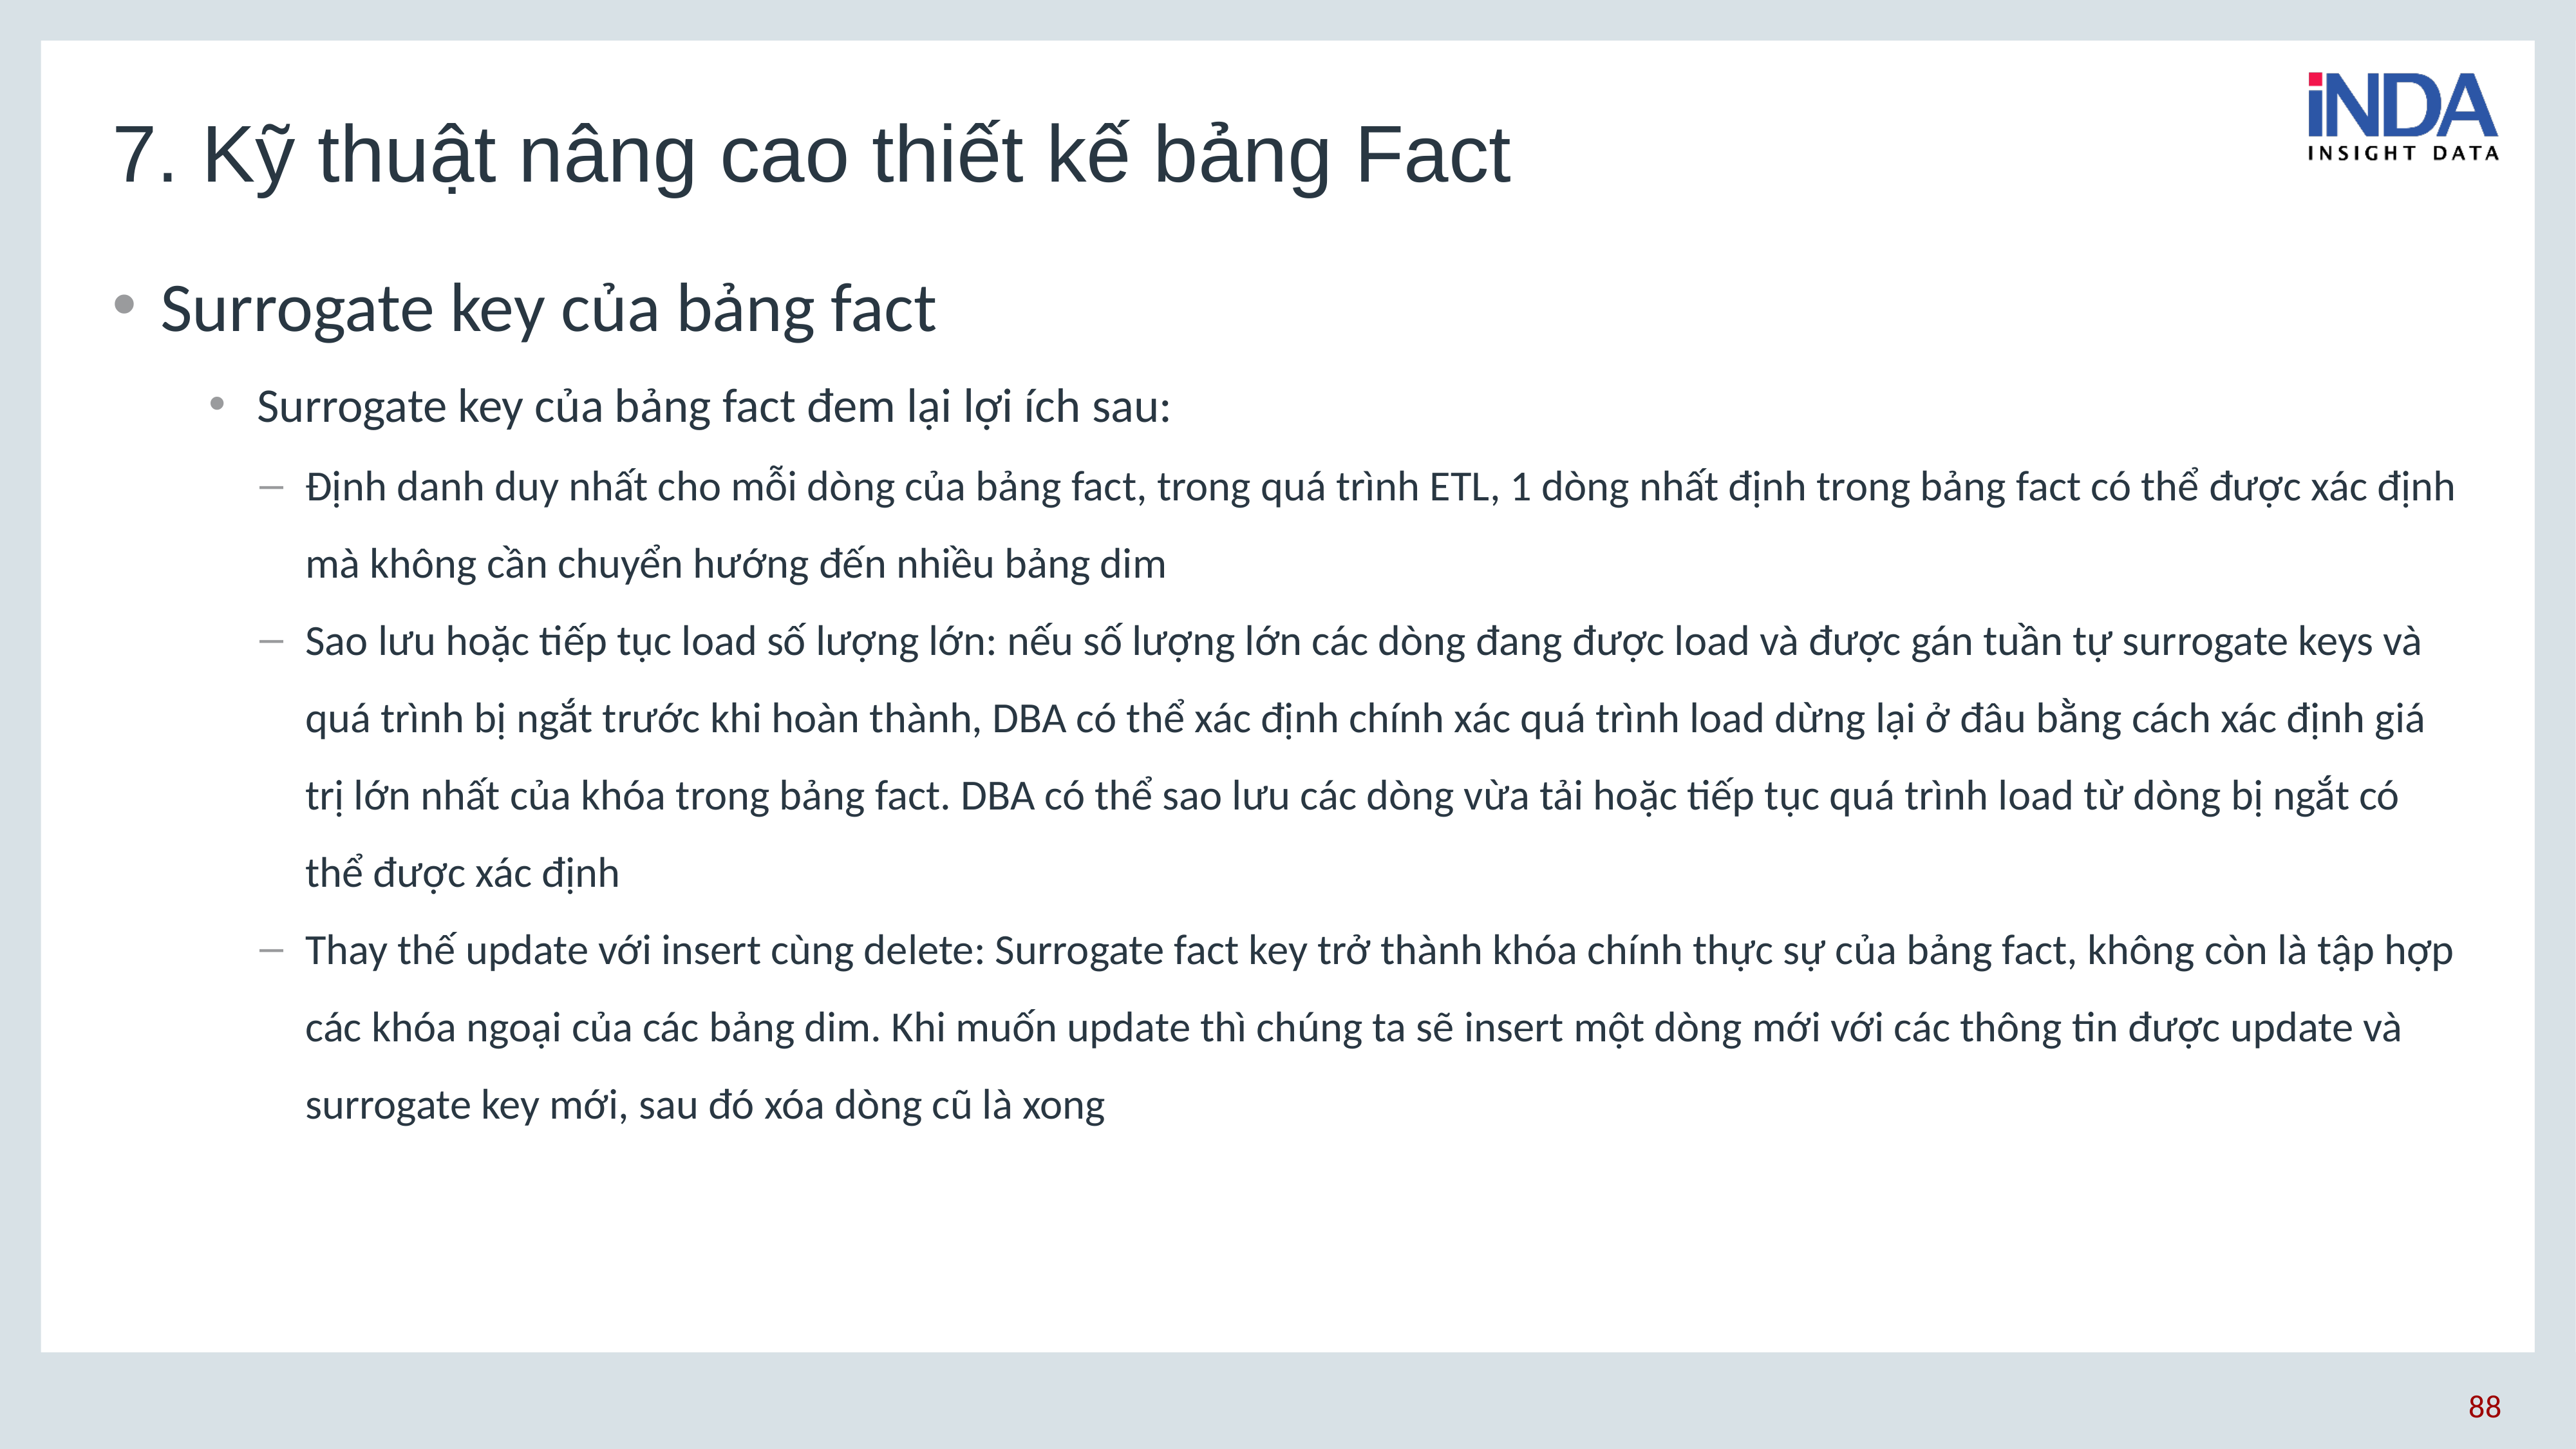

# 7. Kỹ thuật nâng cao thiết kế bảng Fact
Surrogate key của bảng fact
Surrogate key của bảng fact đem lại lợi ích sau:
Định danh duy nhất cho mỗi dòng của bảng fact, trong quá trình ETL, 1 dòng nhất định trong bảng fact có thể được xác định mà không cần chuyển hướng đến nhiều bảng dim
Sao lưu hoặc tiếp tục load số lượng lớn: nếu số lượng lớn các dòng đang được load và được gán tuần tự surrogate keys và quá trình bị ngắt trước khi hoàn thành, DBA có thể xác định chính xác quá trình load dừng lại ở đâu bằng cách xác định giá trị lớn nhất của khóa trong bảng fact. DBA có thể sao lưu các dòng vừa tải hoặc tiếp tục quá trình load từ dòng bị ngắt có thể được xác định
Thay thế update với insert cùng delete: Surrogate fact key trở thành khóa chính thực sự của bảng fact, không còn là tập hợp các khóa ngoại của các bảng dim. Khi muốn update thì chúng ta sẽ insert một dòng mới với các thông tin được update và surrogate key mới, sau đó xóa dòng cũ là xong

88